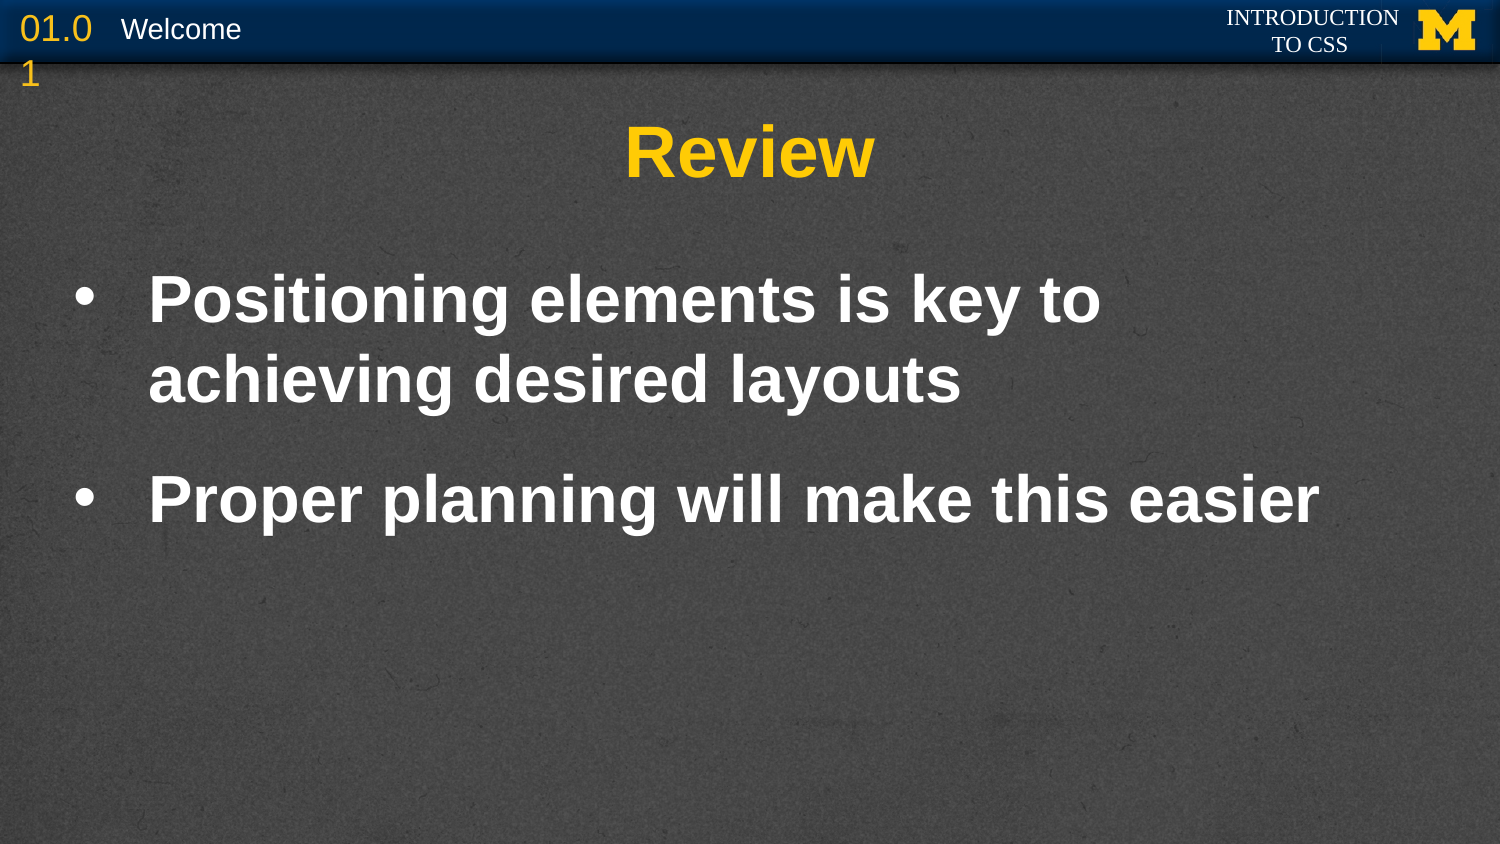

# Review
Positioning elements is key to achieving desired layouts
Proper planning will make this easier